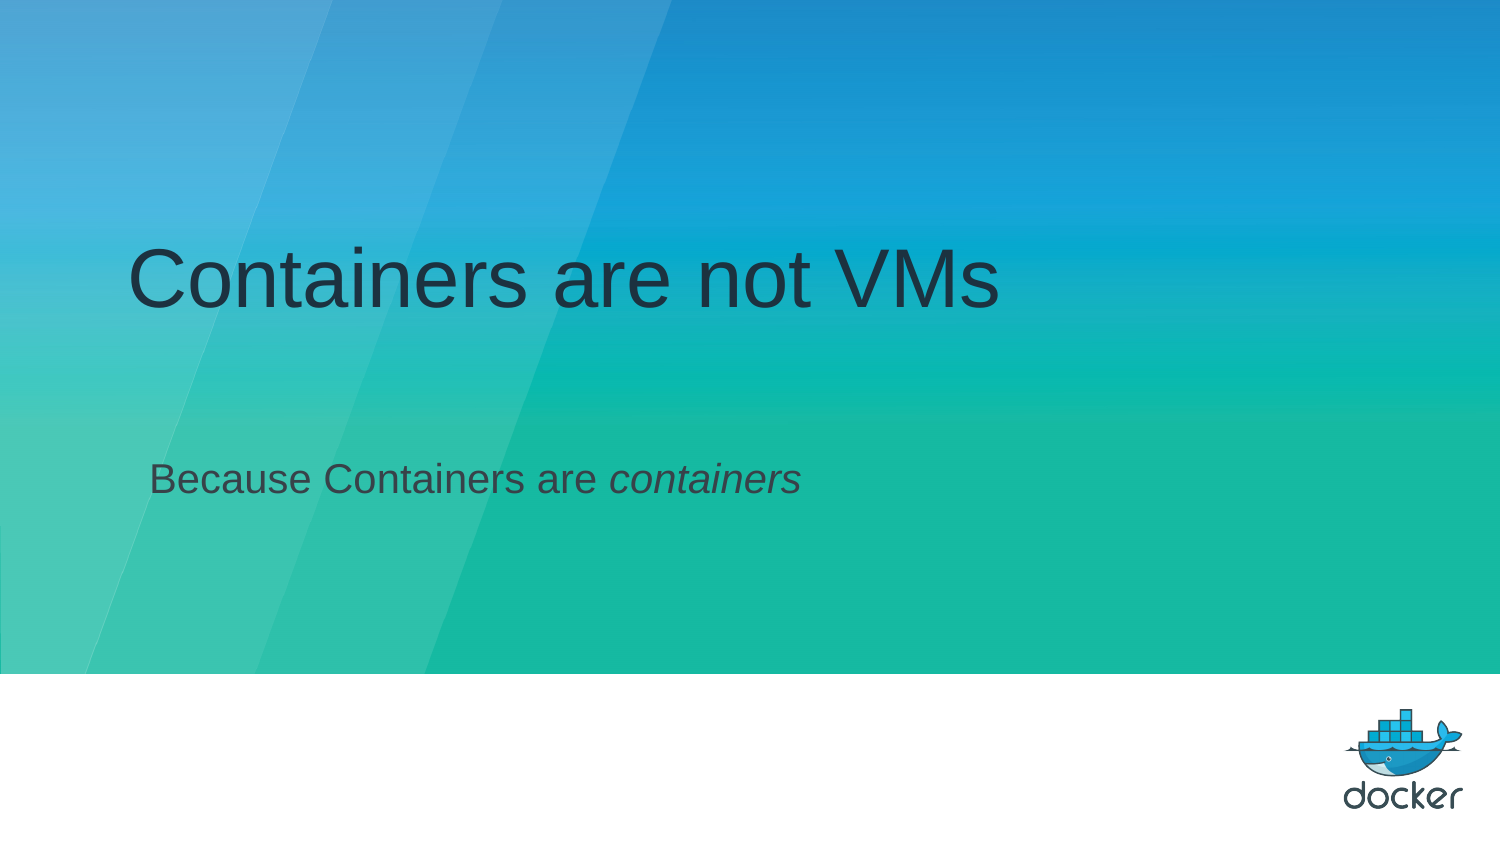

Containers are not VMs
Because Containers are containers